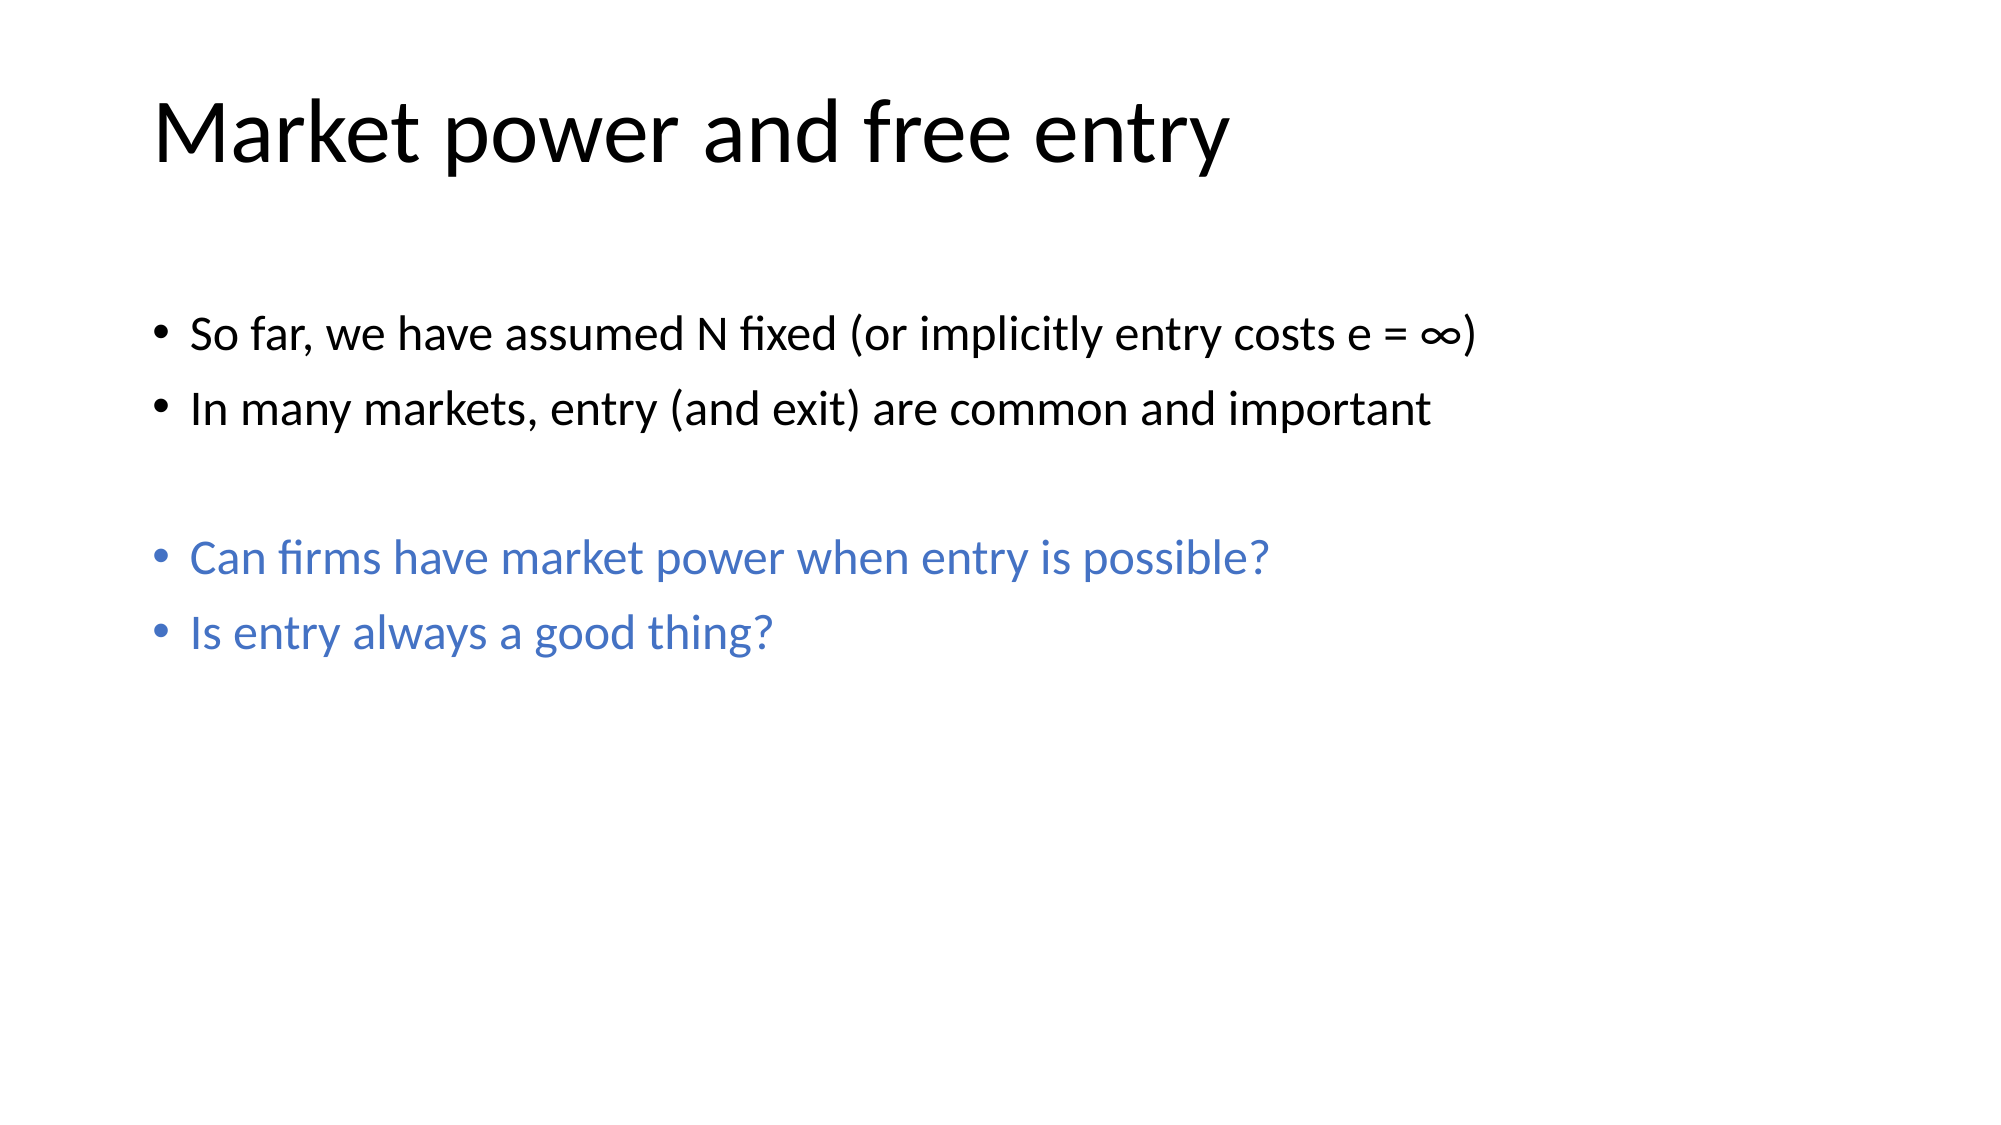

# Market power and free entry
So far, we have assumed N fixed (or implicitly entry costs e = ∞)
In many markets, entry (and exit) are common and important

Can firms have market power when entry is possible?
Is entry always a good thing?